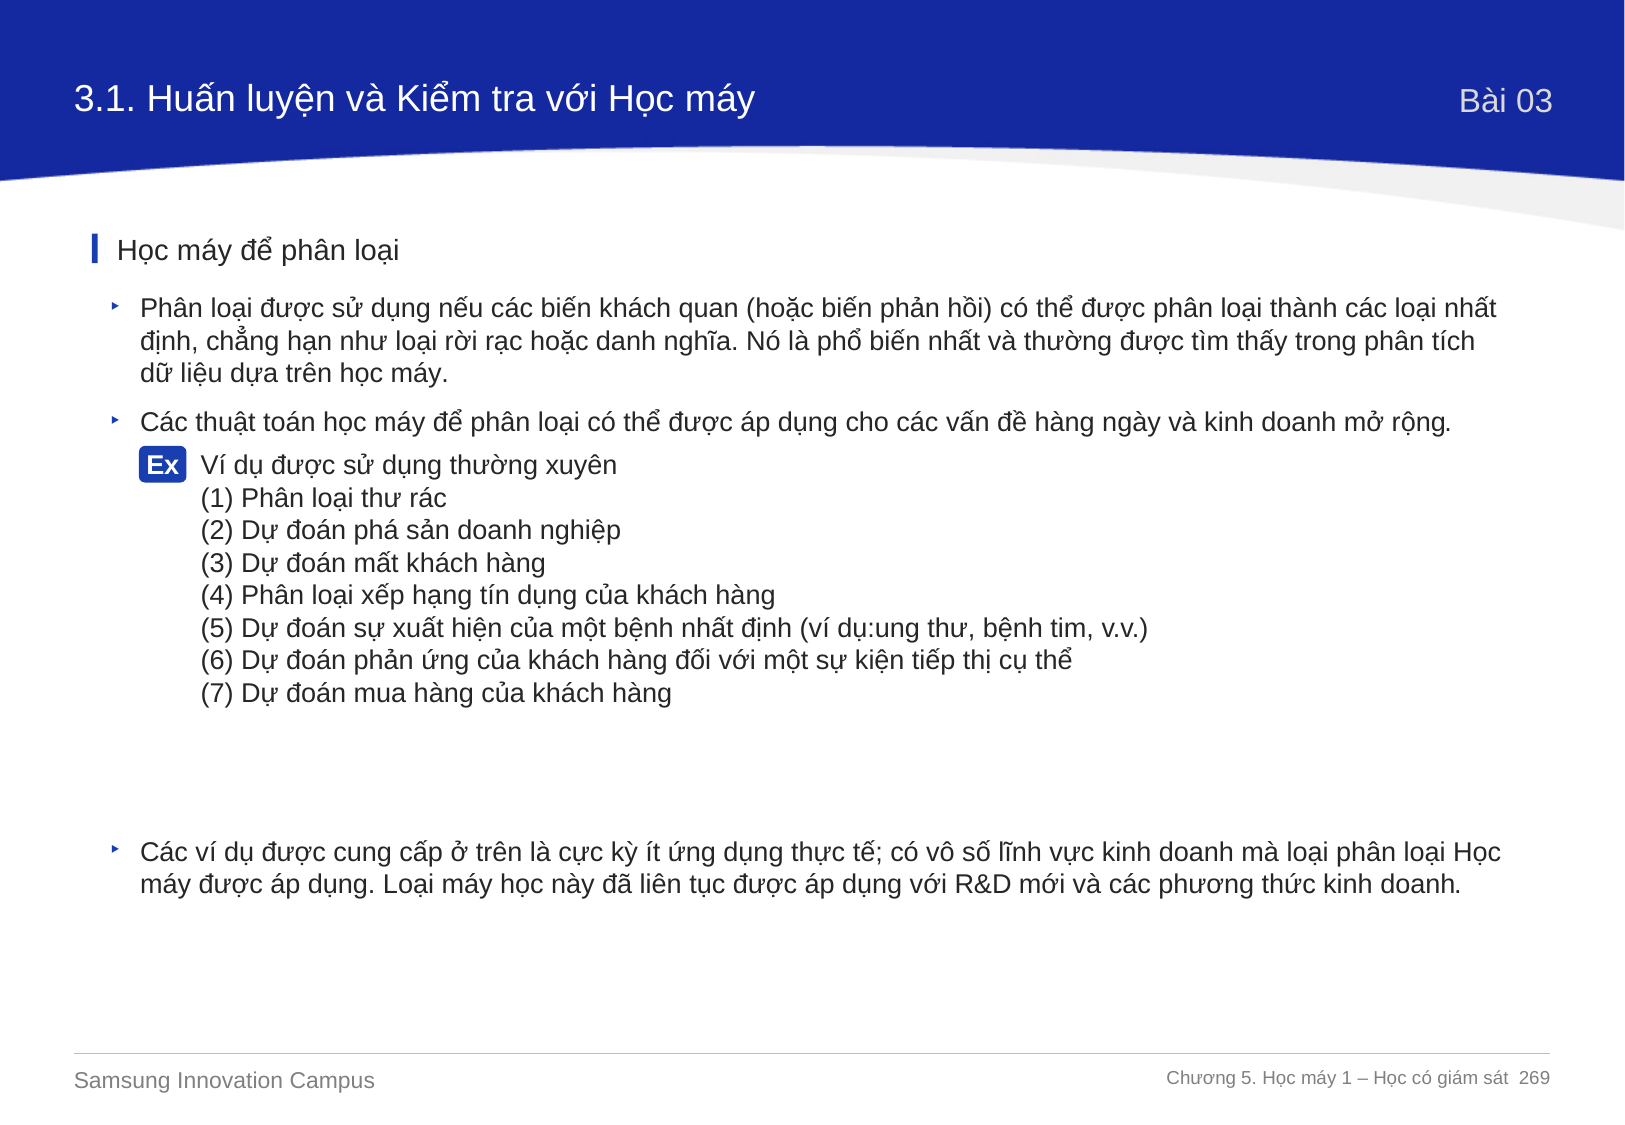

3.1. Huấn luyện và Kiểm tra với Học máy
Bài 03
Học máy để phân loại

Phân loại được sử dụng nếu các biến khách quan (hoặc biến phản hồi) có thể được phân loại thành các loại nhất định, chẳng hạn như loại rời rạc hoặc danh nghĩa. Nó là phổ biến nhất và thường được tìm thấy trong phân tích dữ liệu dựa trên học máy.
Các thuật toán học máy để phân loại có thể được áp dụng cho các vấn đề hàng ngày và kinh doanh mở rộng.
Ví dụ được sử dụng thường xuyên
(1) Phân loại thư rác
(2) Dự đoán phá sản doanh nghiệp
(3) Dự đoán mất khách hàng
(4) Phân loại xếp hạng tín dụng của khách hàng
(5) Dự đoán sự xuất hiện của một bệnh nhất định (ví dụ:ung thư, bệnh tim, v.v.)
(6) Dự đoán phản ứng của khách hàng đối với một sự kiện tiếp thị cụ thể
(7) Dự đoán mua hàng của khách hàng
Ex
Các ví dụ được cung cấp ở trên là cực kỳ ít ứng dụng thực tế; có vô số lĩnh vực kinh doanh mà loại phân loại Học máy được áp dụng. Loại máy học này đã liên tục được áp dụng với R&D mới và các phương thức kinh doanh.